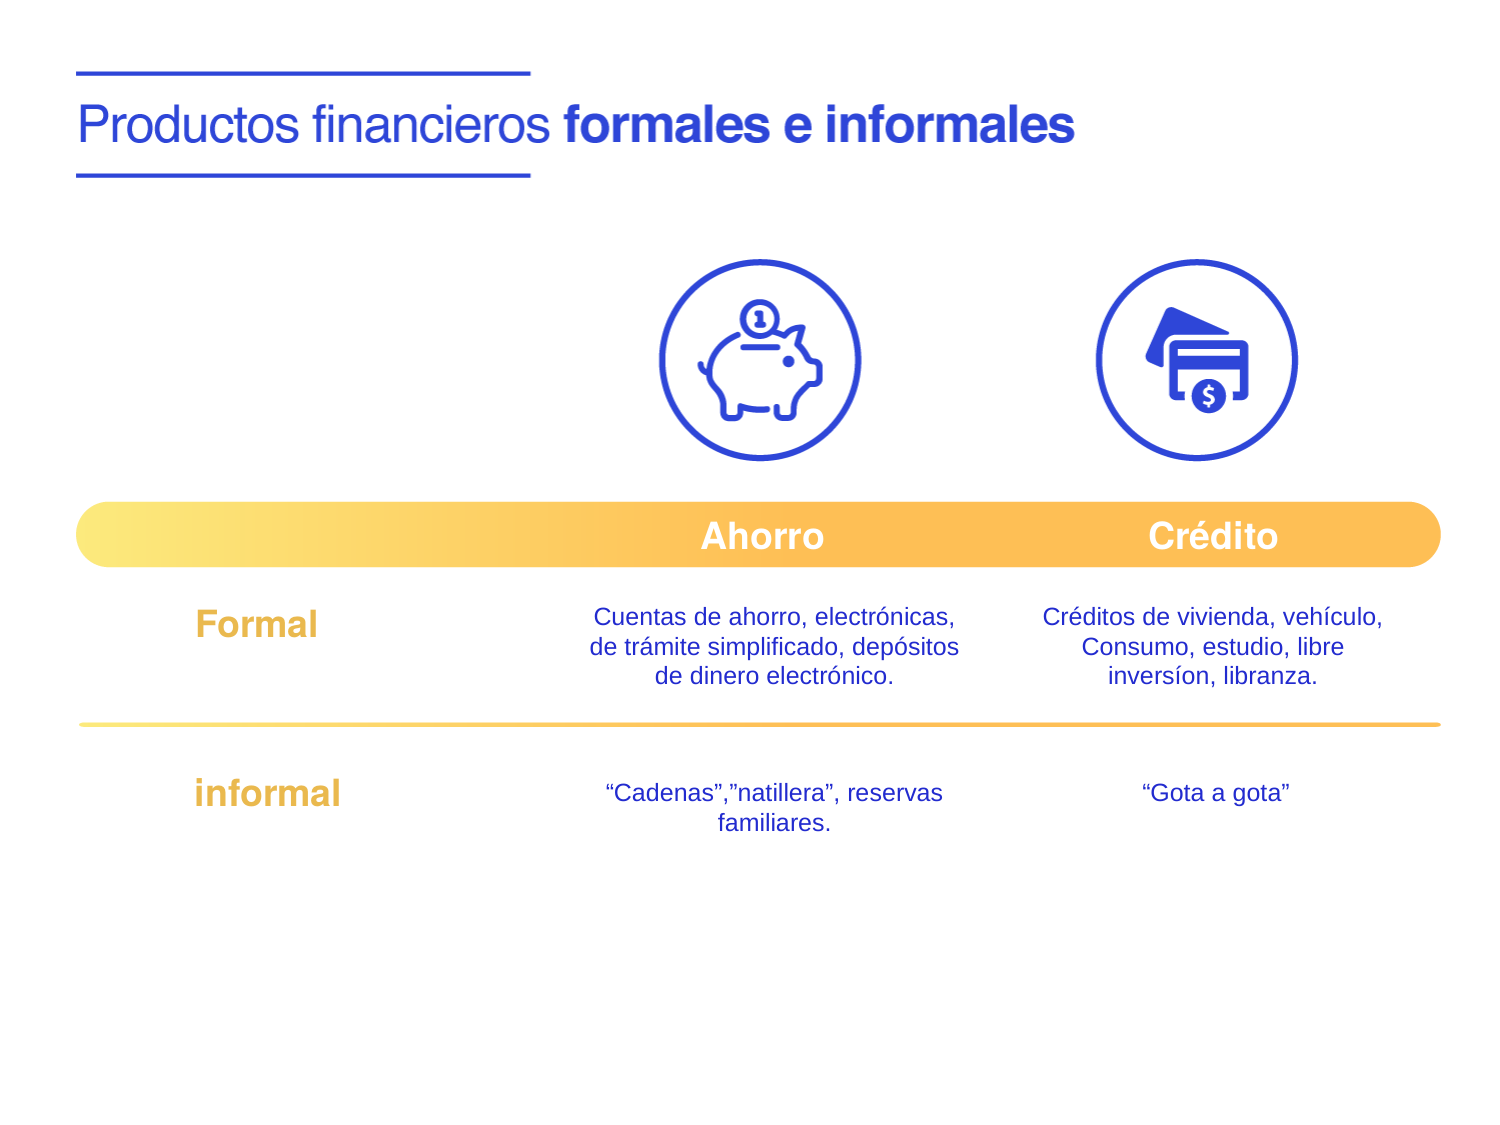

Ahorro
Crédito
Formal
Cuentas de ahorro, electrónicas, de trámite simplificado, depósitos de dinero electrónico.
Créditos de vivienda, vehículo,
Consumo, estudio, libre inversíon, libranza.
informal
“Cadenas”,”natillera”, reservas
familiares.
“Gota a gota”